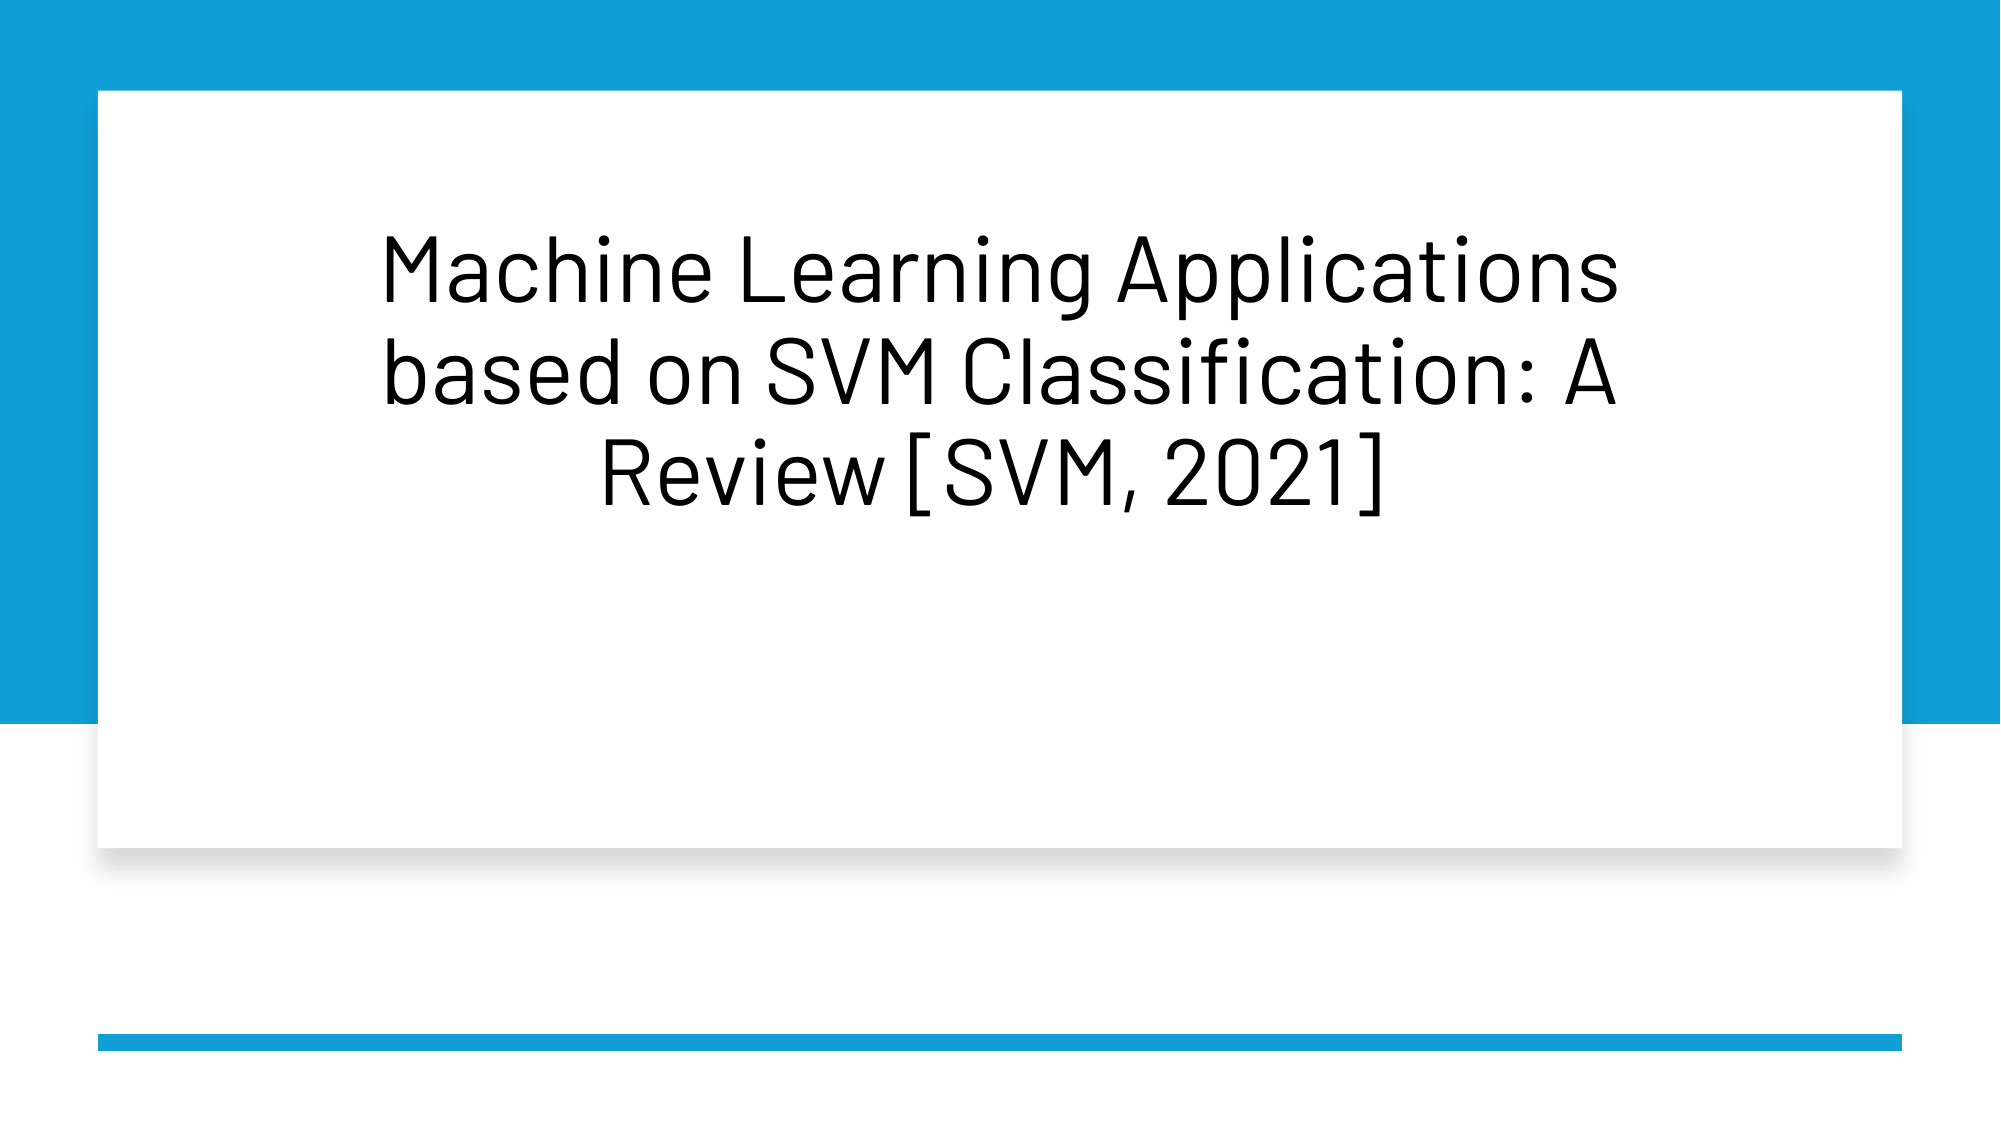

# Machine Learning Applications based on SVM Classification: A Review [SVM, 2021]
8